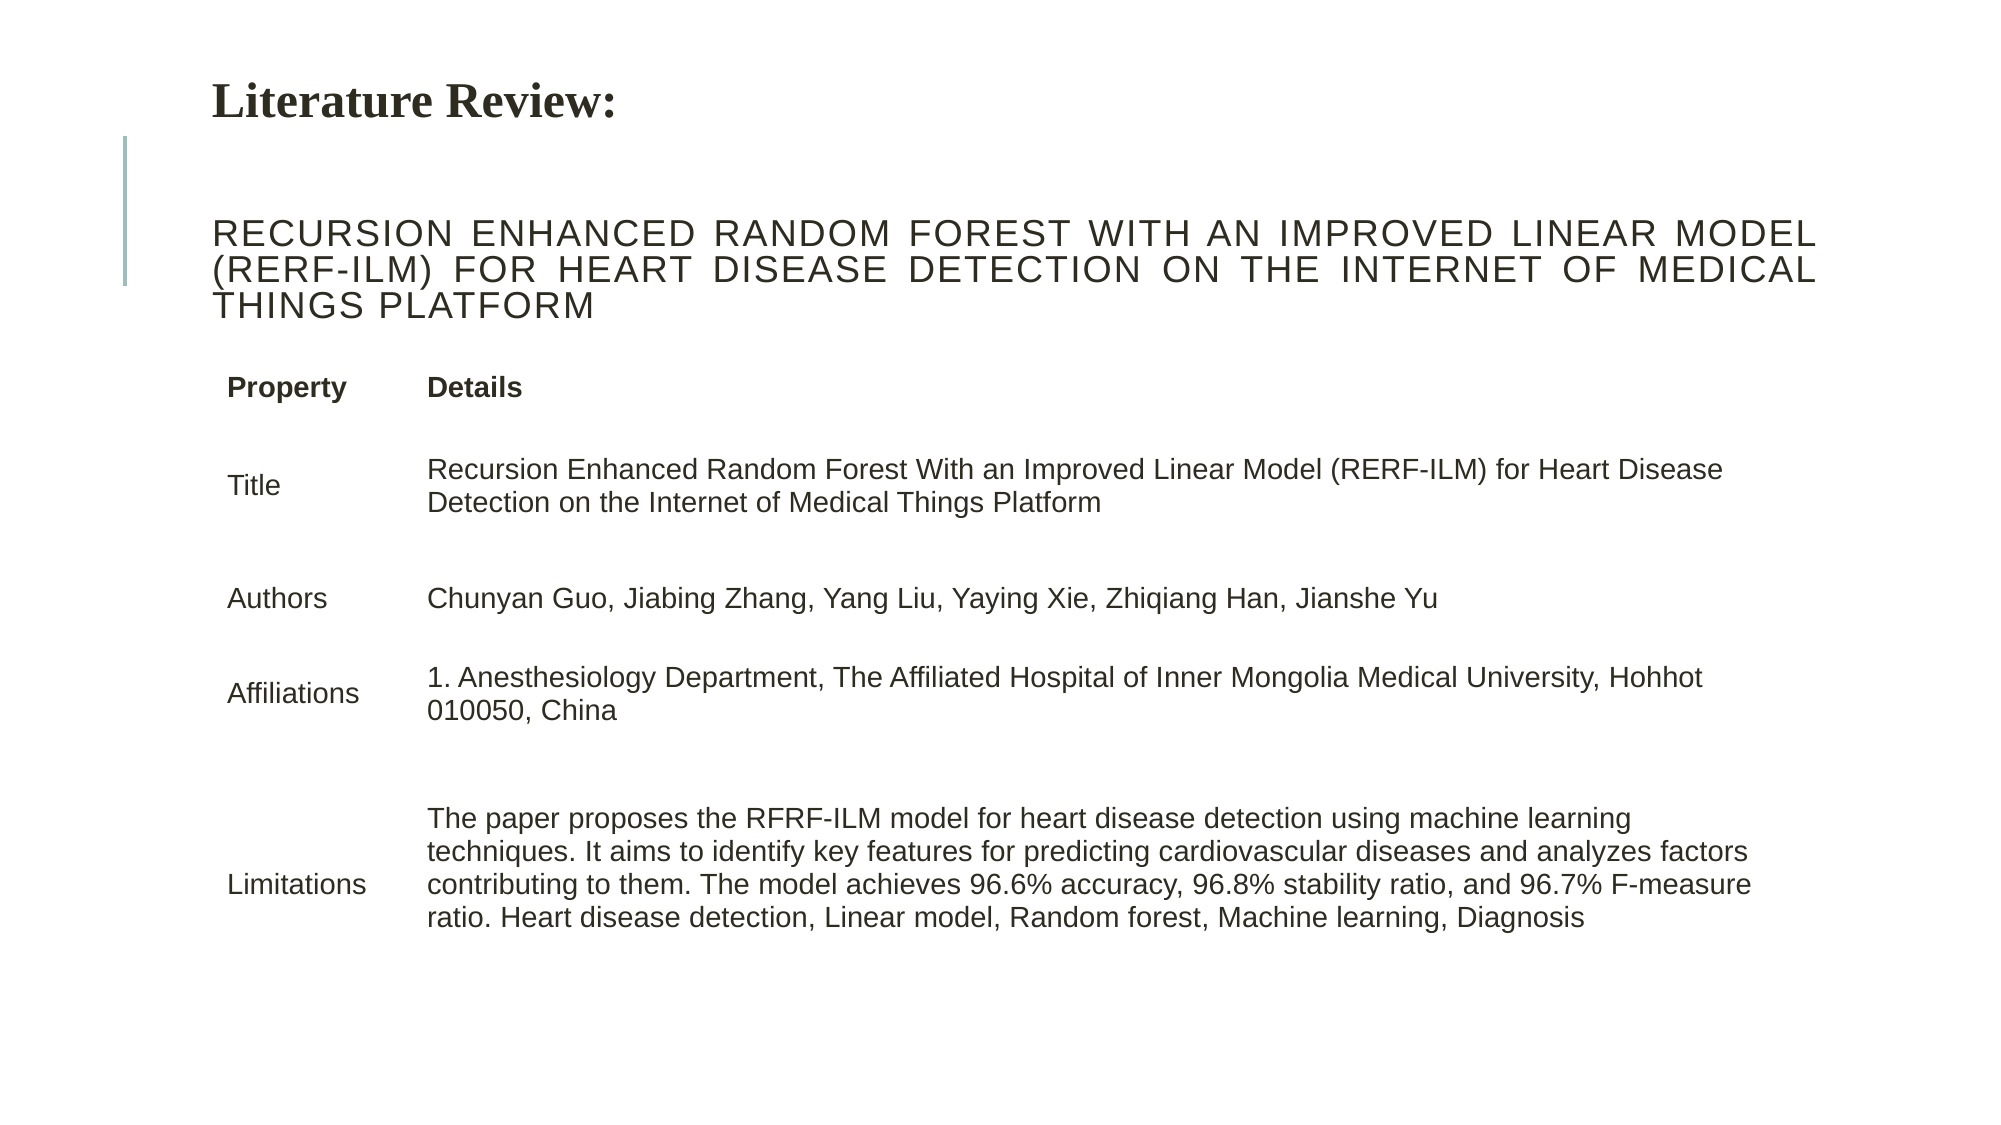

Literature Review:
# Recursion Enhanced Random Forest With an Improved Linear Model (RERF-ILM) for Heart Disease Detection on the Internet of Medical Things Platform
| Property | Details |
| --- | --- |
| Title | Recursion Enhanced Random Forest With an Improved Linear Model (RERF-ILM) for Heart Disease Detection on the Internet of Medical Things Platform |
| Authors | Chunyan Guo, Jiabing Zhang, Yang Liu, Yaying Xie, Zhiqiang Han, Jianshe Yu |
| Affiliations | 1. Anesthesiology Department, The Affiliated Hospital of Inner Mongolia Medical University, Hohhot 010050, China |
| Limitations | The paper proposes the RFRF-ILM model for heart disease detection using machine learning techniques. It aims to identify key features for predicting cardiovascular diseases and analyzes factors contributing to them. The model achieves 96.6% accuracy, 96.8% stability ratio, and 96.7% F-measure ratio. Heart disease detection, Linear model, Random forest, Machine learning, Diagnosis |